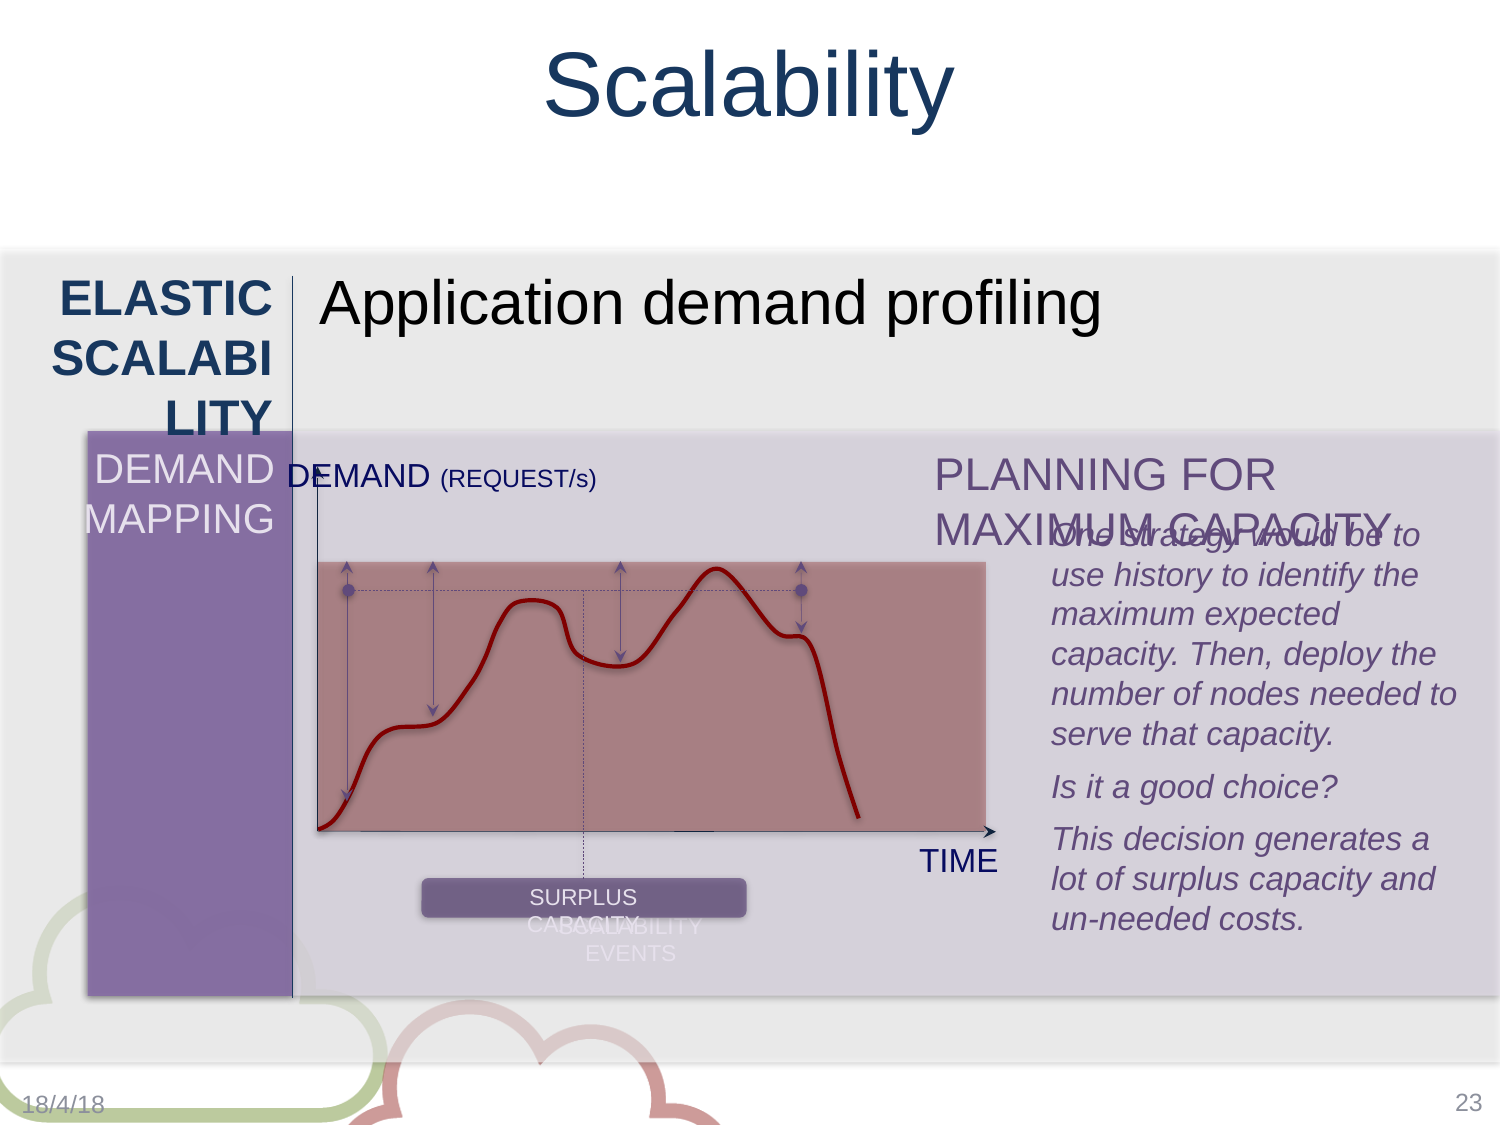

# Scalability

Application demand profiling
ELASTIC SCALABILITY

DEMAND MAPPING
PLANNING FOR MAXIMUM CAPACITY
One strategy would be to use history to identify the maximum expected capacity. Then, deploy the number of nodes needed to serve that capacity.
Is it a good choice?
This decision generates a lot of surplus capacity and un-needed costs.
DEMAND (REQUEST/s)

TIME

SURPLUS CAPACITY
SCALABILITY EVENTS
23
18/4/18